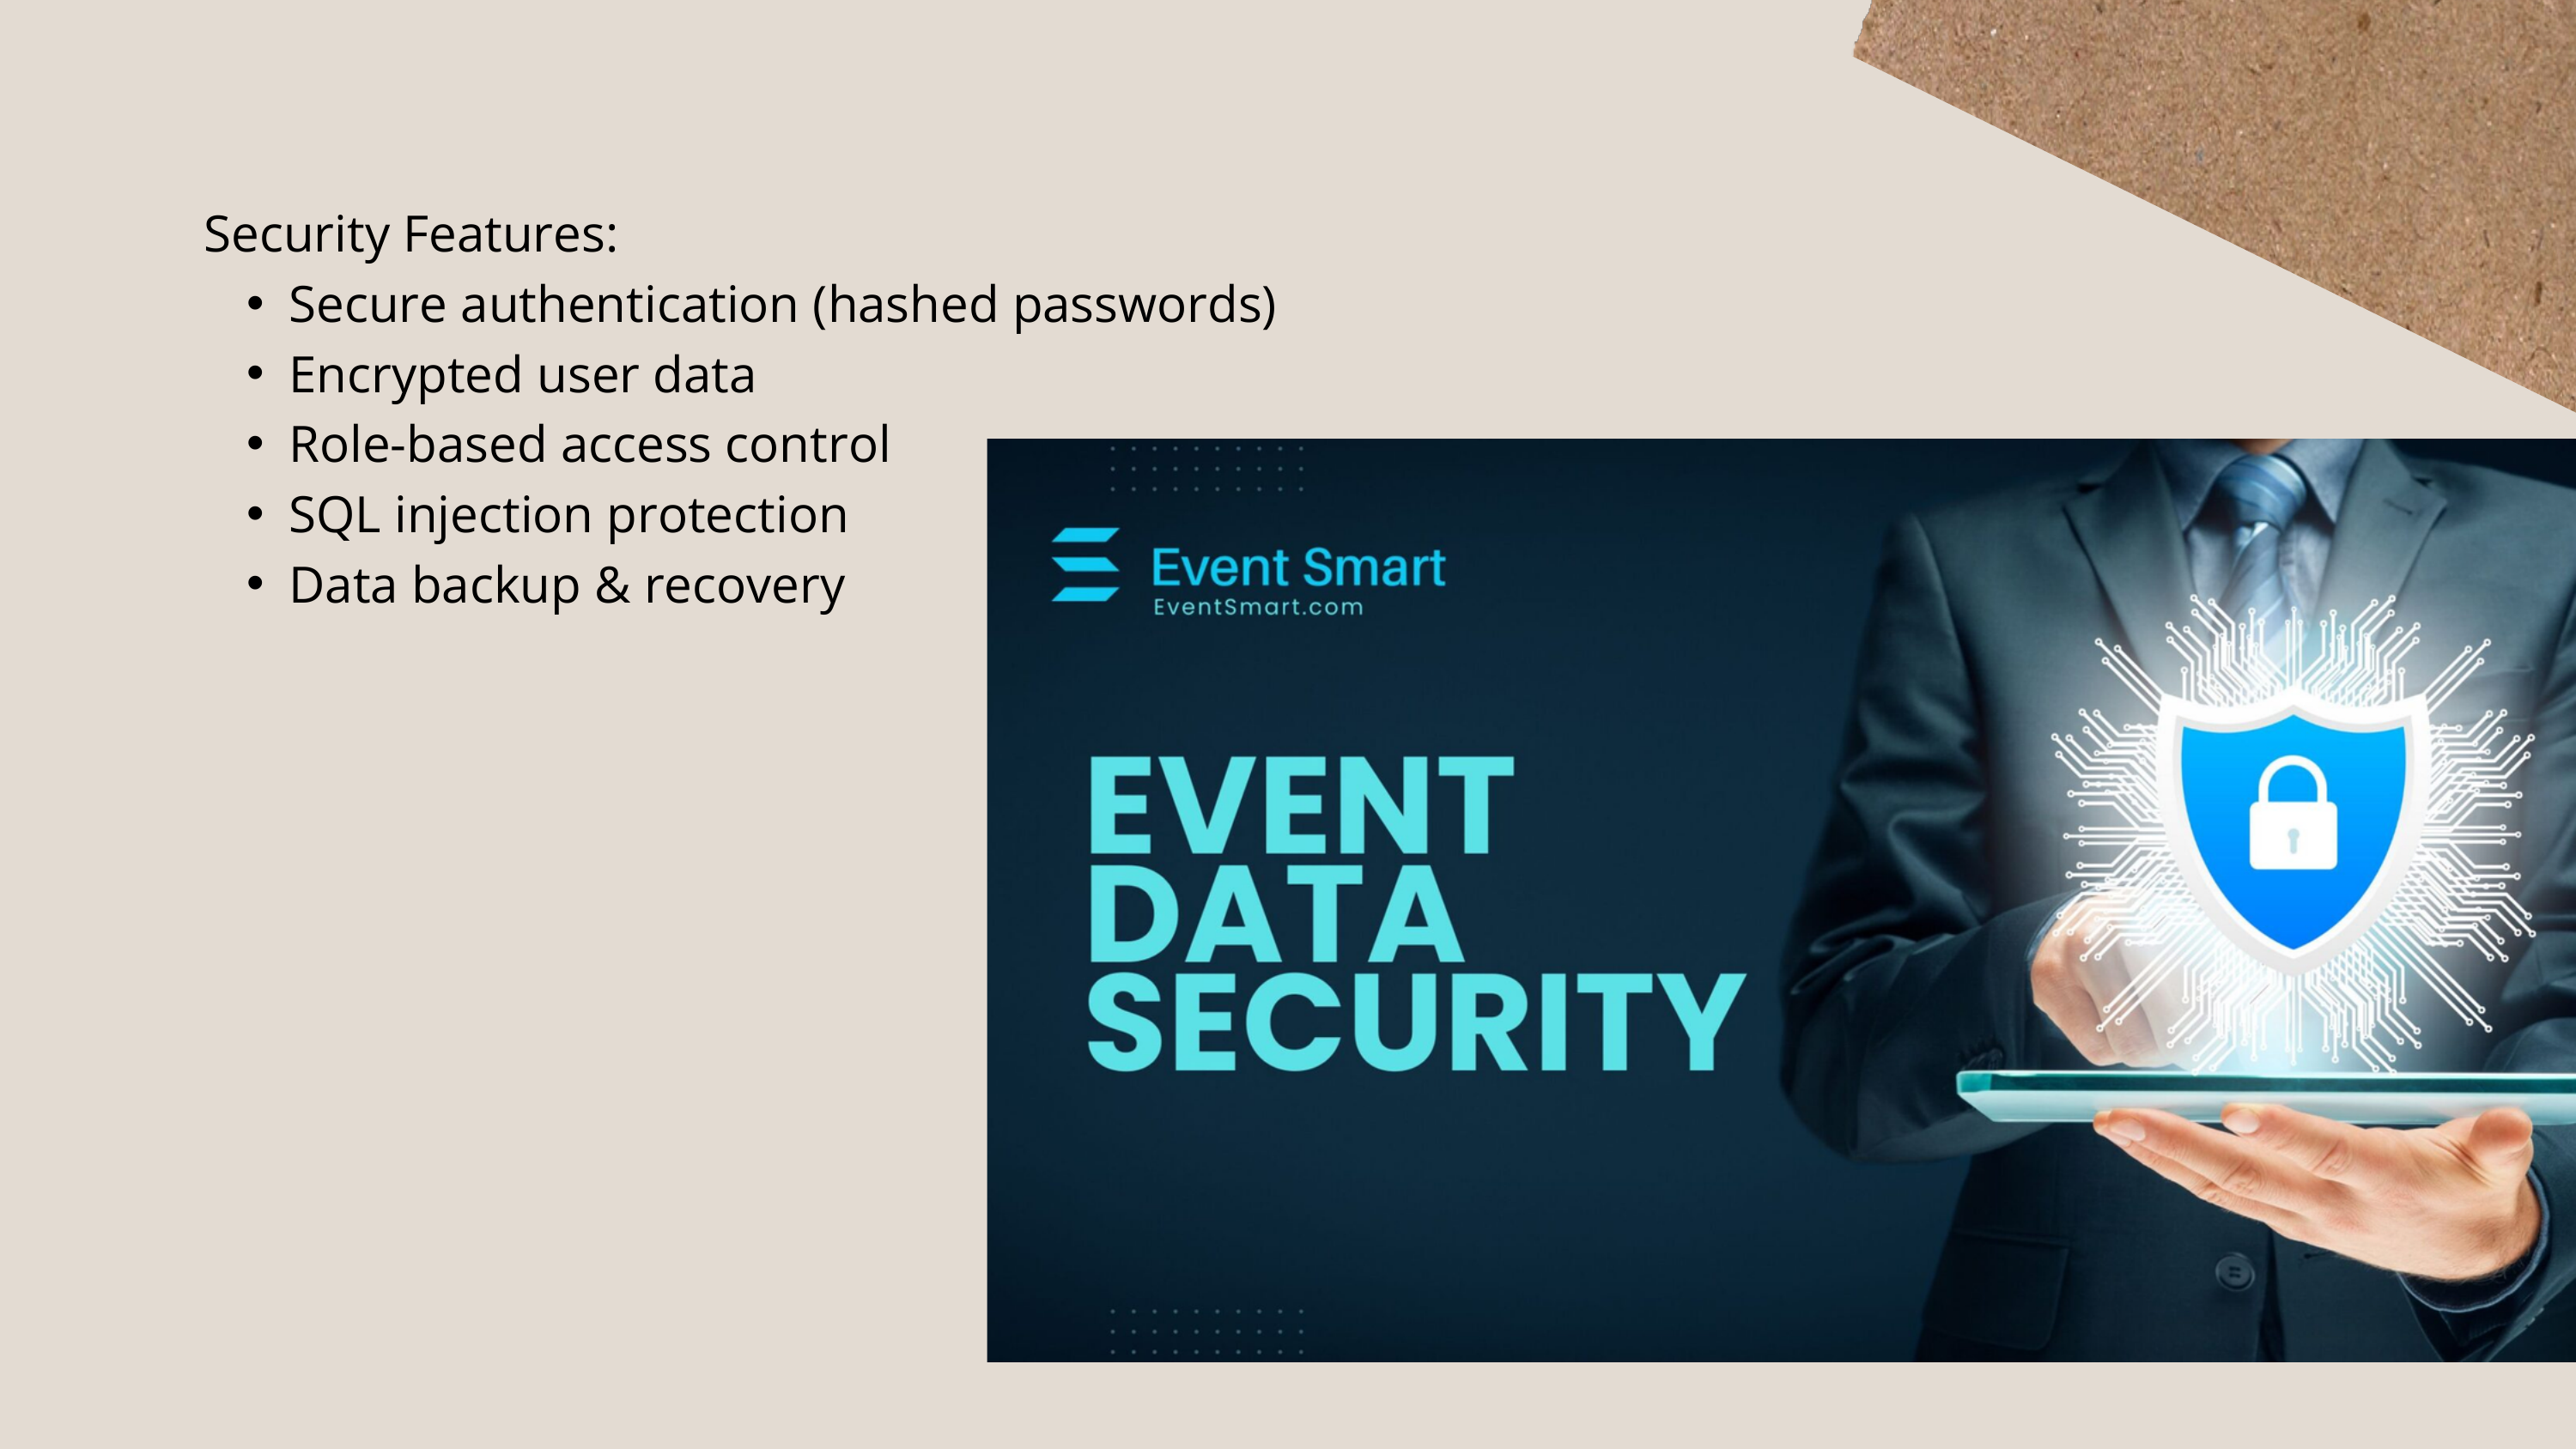

Security Features:
Secure authentication (hashed passwords)
Encrypted user data
Role-based access control
SQL injection protection
Data backup & recovery